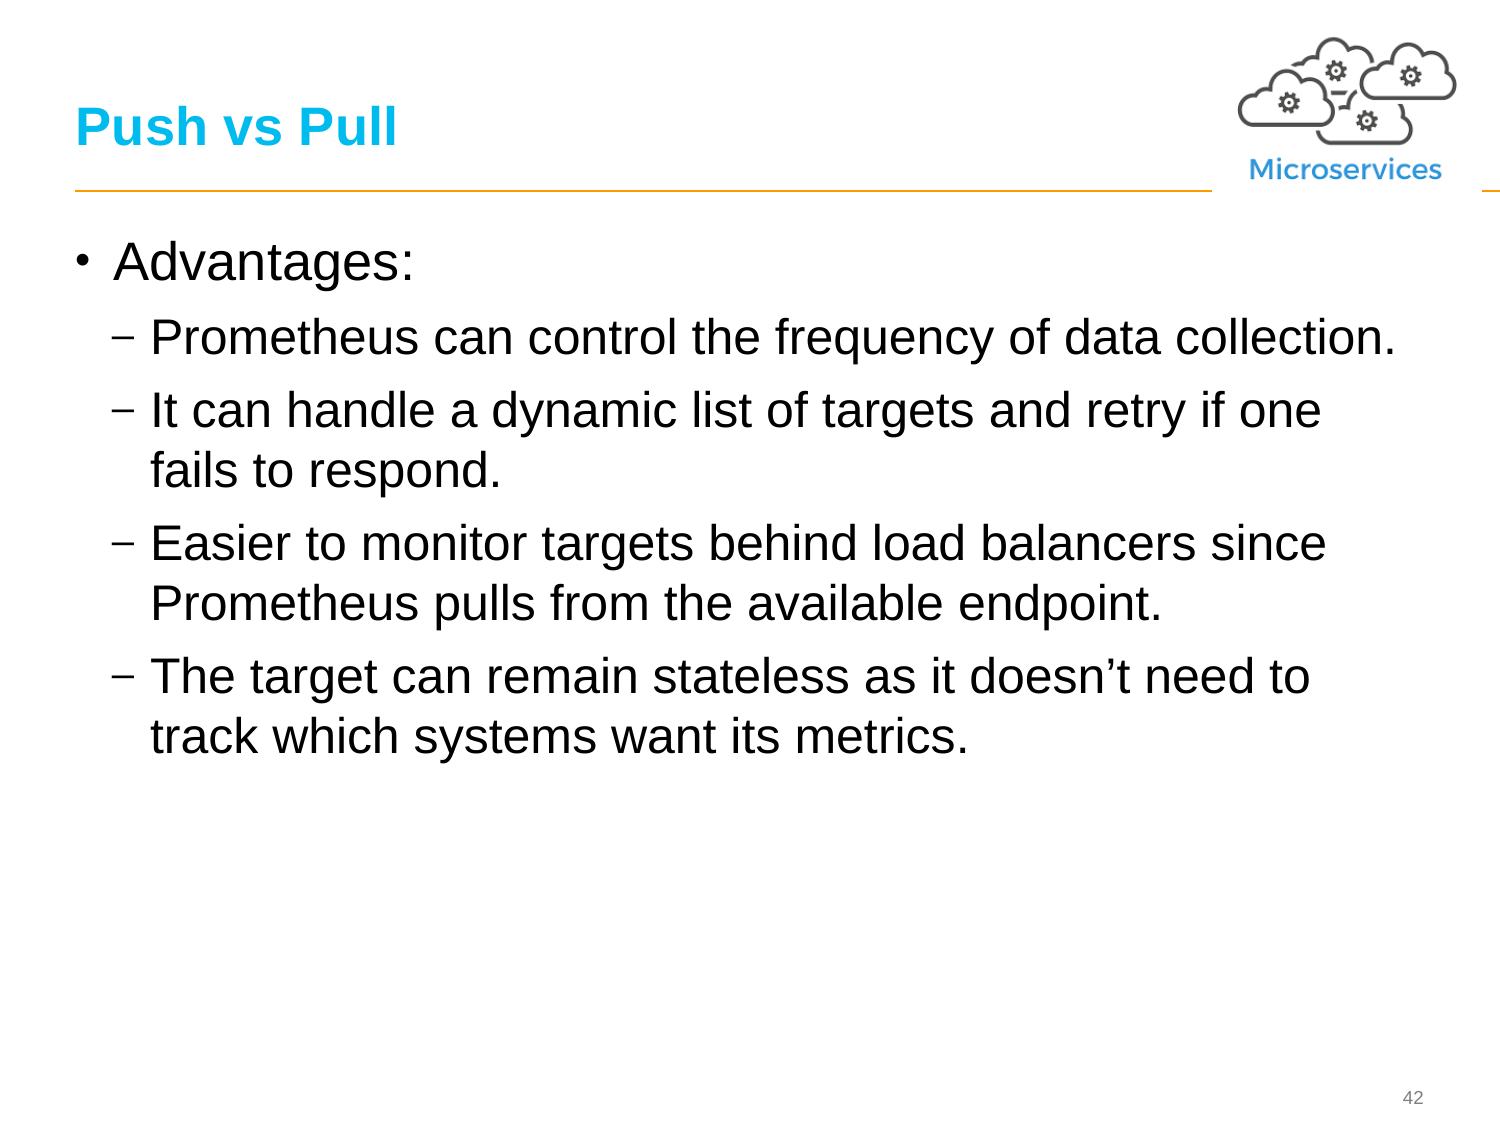

# Push vs Pull
Advantages:
Prometheus can control the frequency of data collection.
It can handle a dynamic list of targets and retry if one fails to respond.
Easier to monitor targets behind load balancers since Prometheus pulls from the available endpoint.
The target can remain stateless as it doesn’t need to track which systems want its metrics.